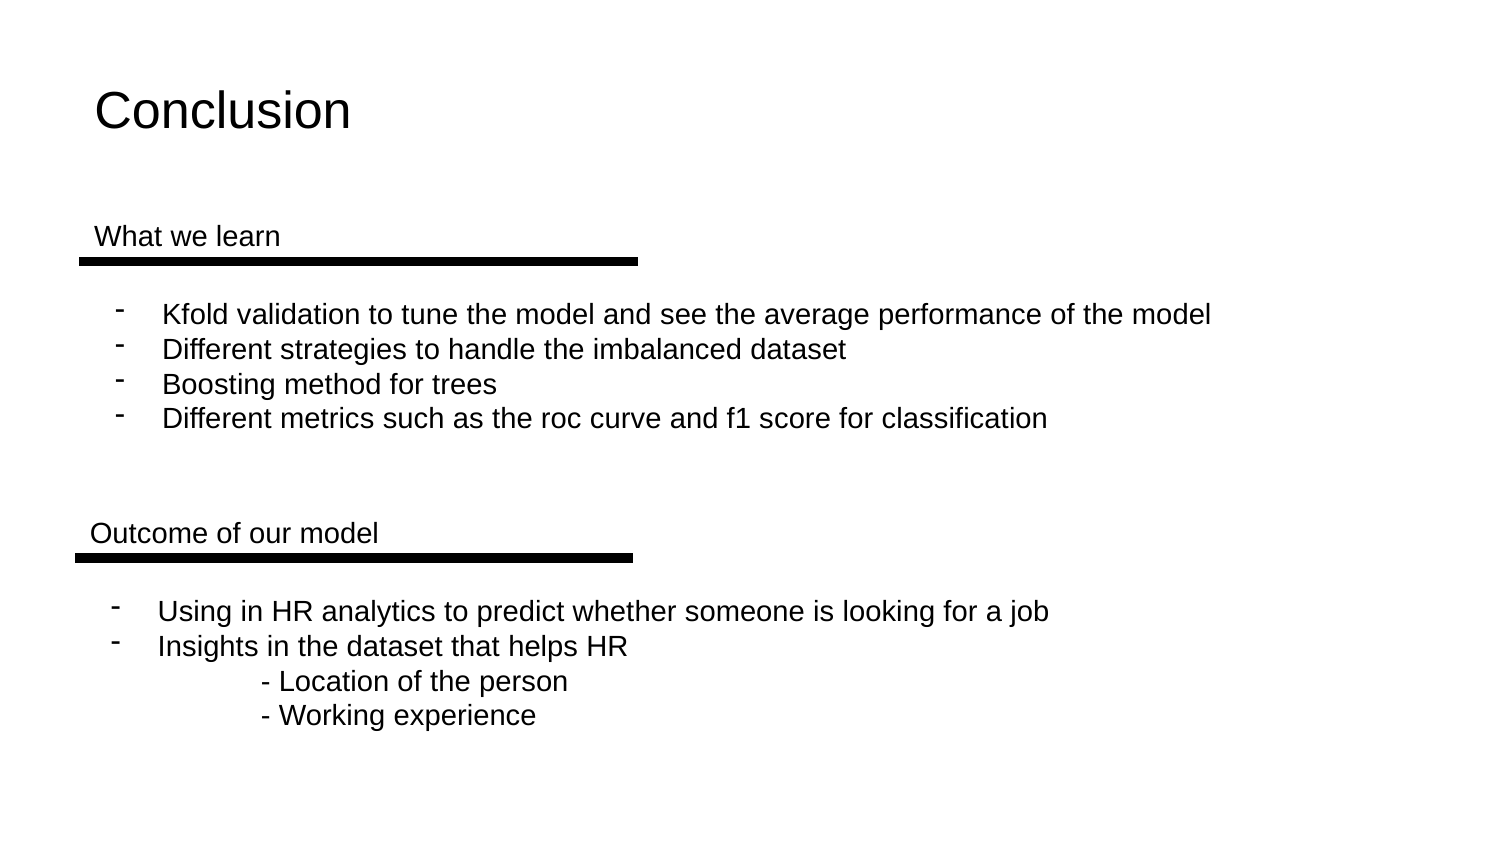

# Conclusion
What we learn
Kfold validation to tune the model and see the average performance of the model
Different strategies to handle the imbalanced dataset
Boosting method for trees
Different metrics such as the roc curve and f1 score for classification
Outcome of our model
Using in HR analytics to predict whether someone is looking for a job
Insights in the dataset that helps HR
	- Location of the person
	- Working experience